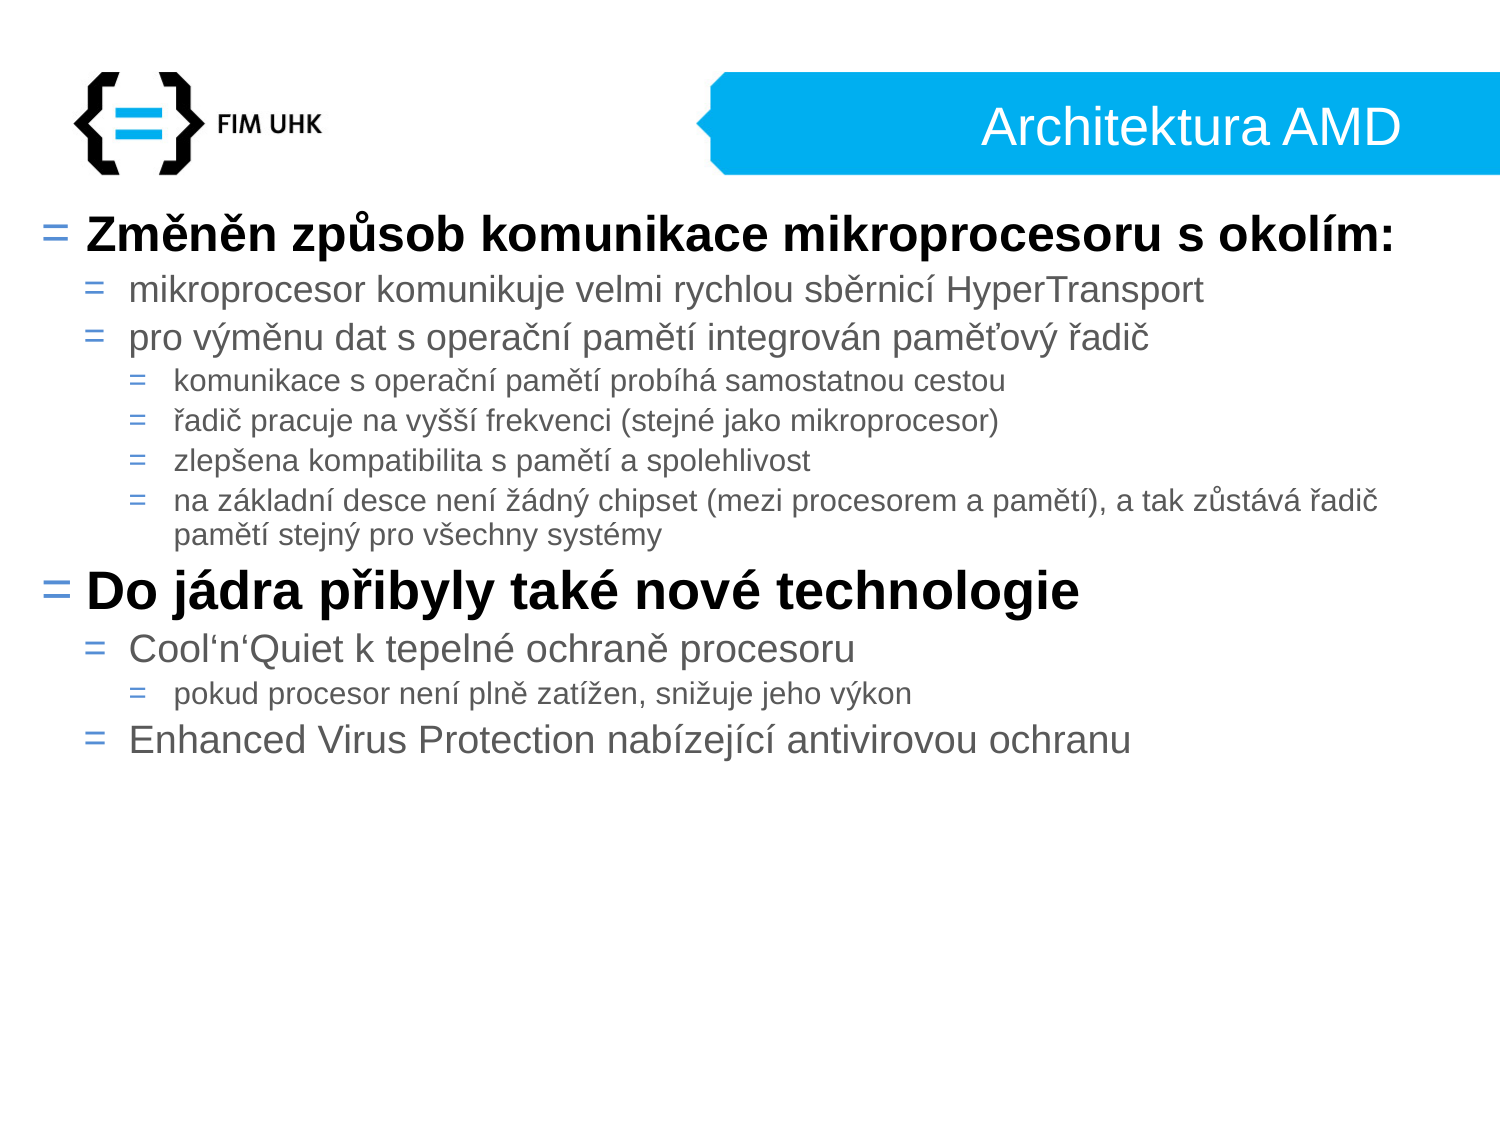

# Architektura AMD
Změněn způsob komunikace mikroprocesoru s okolím:
mikroprocesor komunikuje velmi rychlou sběrnicí HyperTransport
pro výměnu dat s operační pamětí integrován paměťový řadič
komunikace s operační pamětí probíhá samostatnou cestou
řadič pracuje na vyšší frekvenci (stejné jako mikroprocesor)
zlepšena kompatibilita s pamětí a spolehlivost
na základní desce není žádný chipset (mezi procesorem a pamětí), a tak zůstává řadič pamětí stejný pro všechny systémy
Do jádra přibyly také nové technologie
Cool‘n‘Quiet k tepelné ochraně procesoru
pokud procesor není plně zatížen, snižuje jeho výkon
Enhanced Virus Protection nabízející antivirovou ochranu